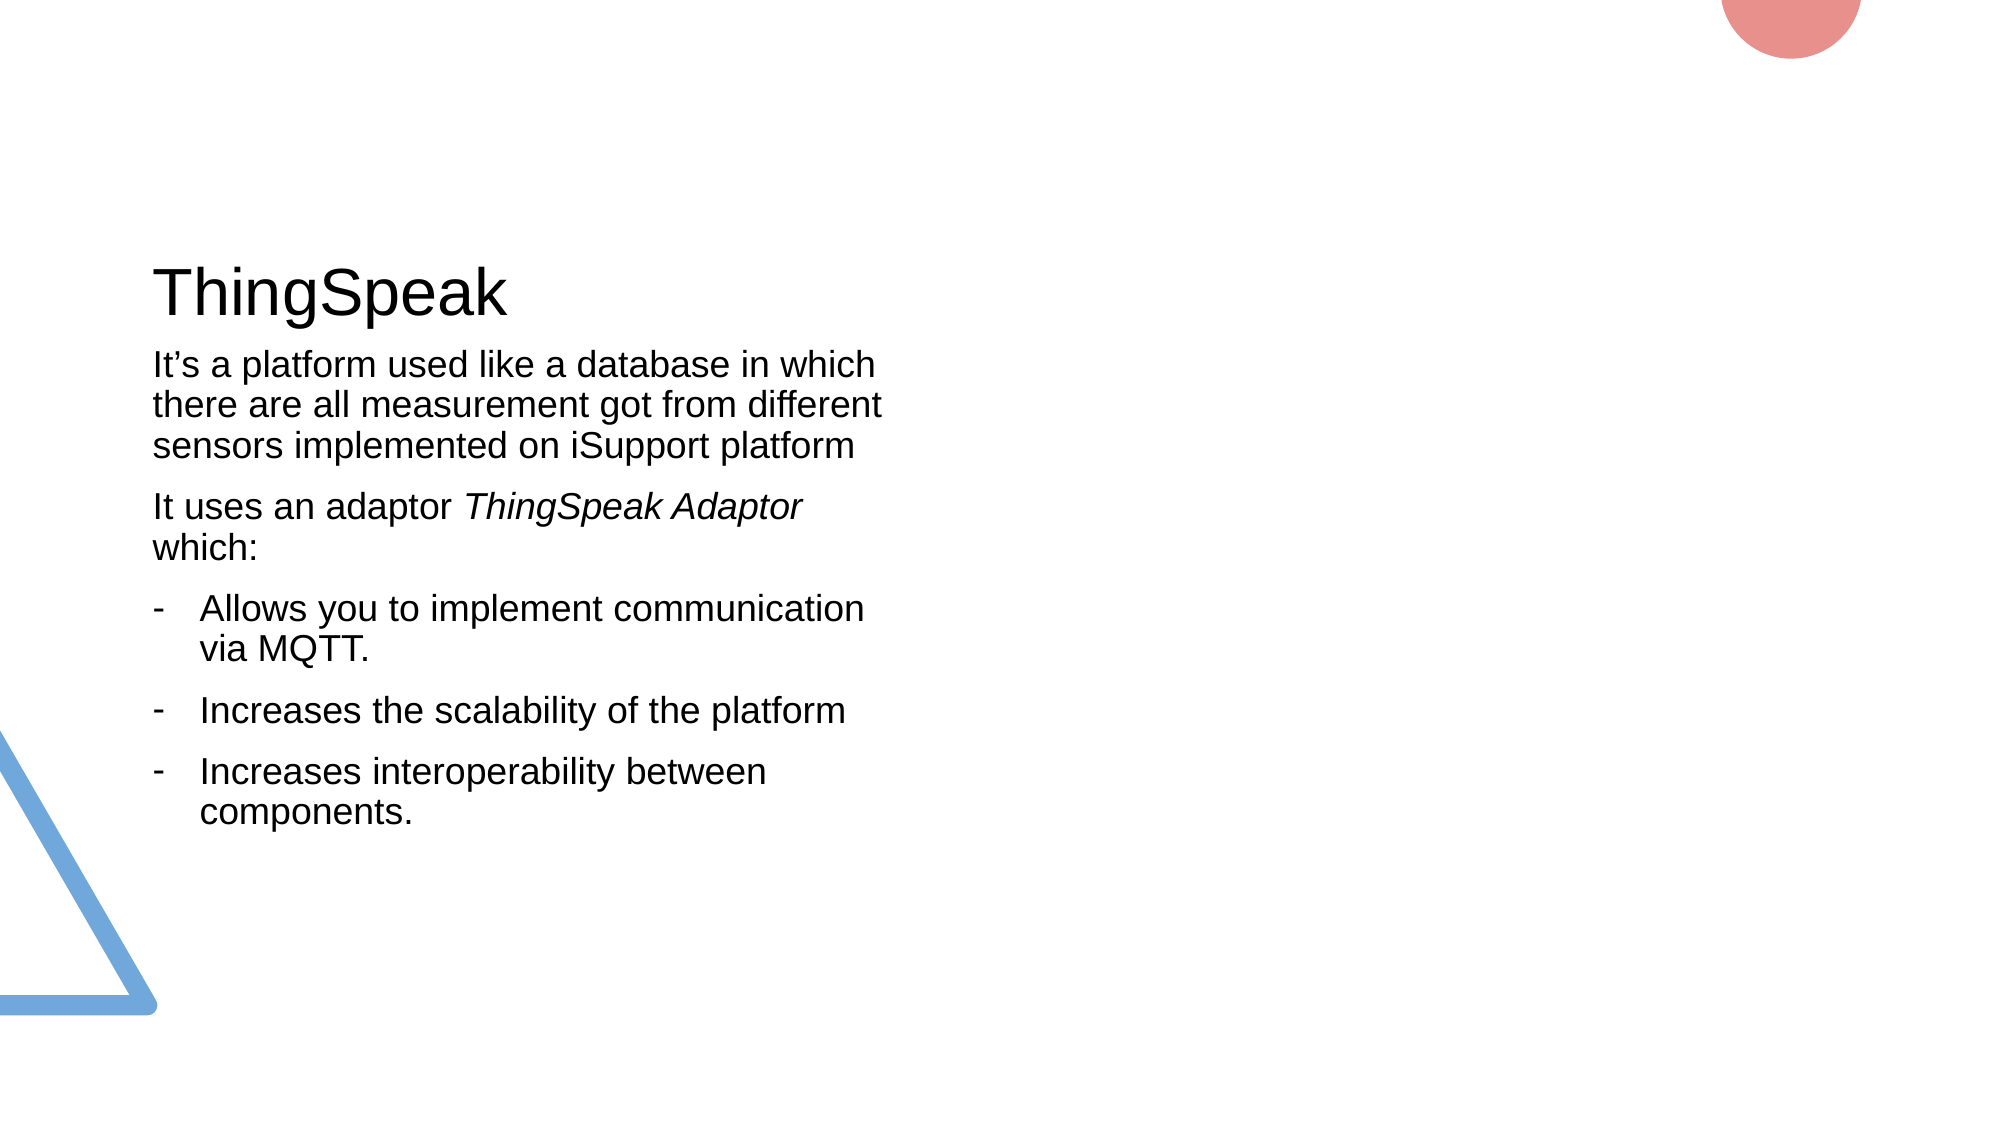

# ThingSpeak
It’s a platform used like a database in which there are all measurement got from different sensors implemented on iSupport platform
It uses an adaptor ThingSpeak Adaptor which:
Allows you to implement communication via MQTT.
Increases the scalability of the platform
Increases interoperability between components.